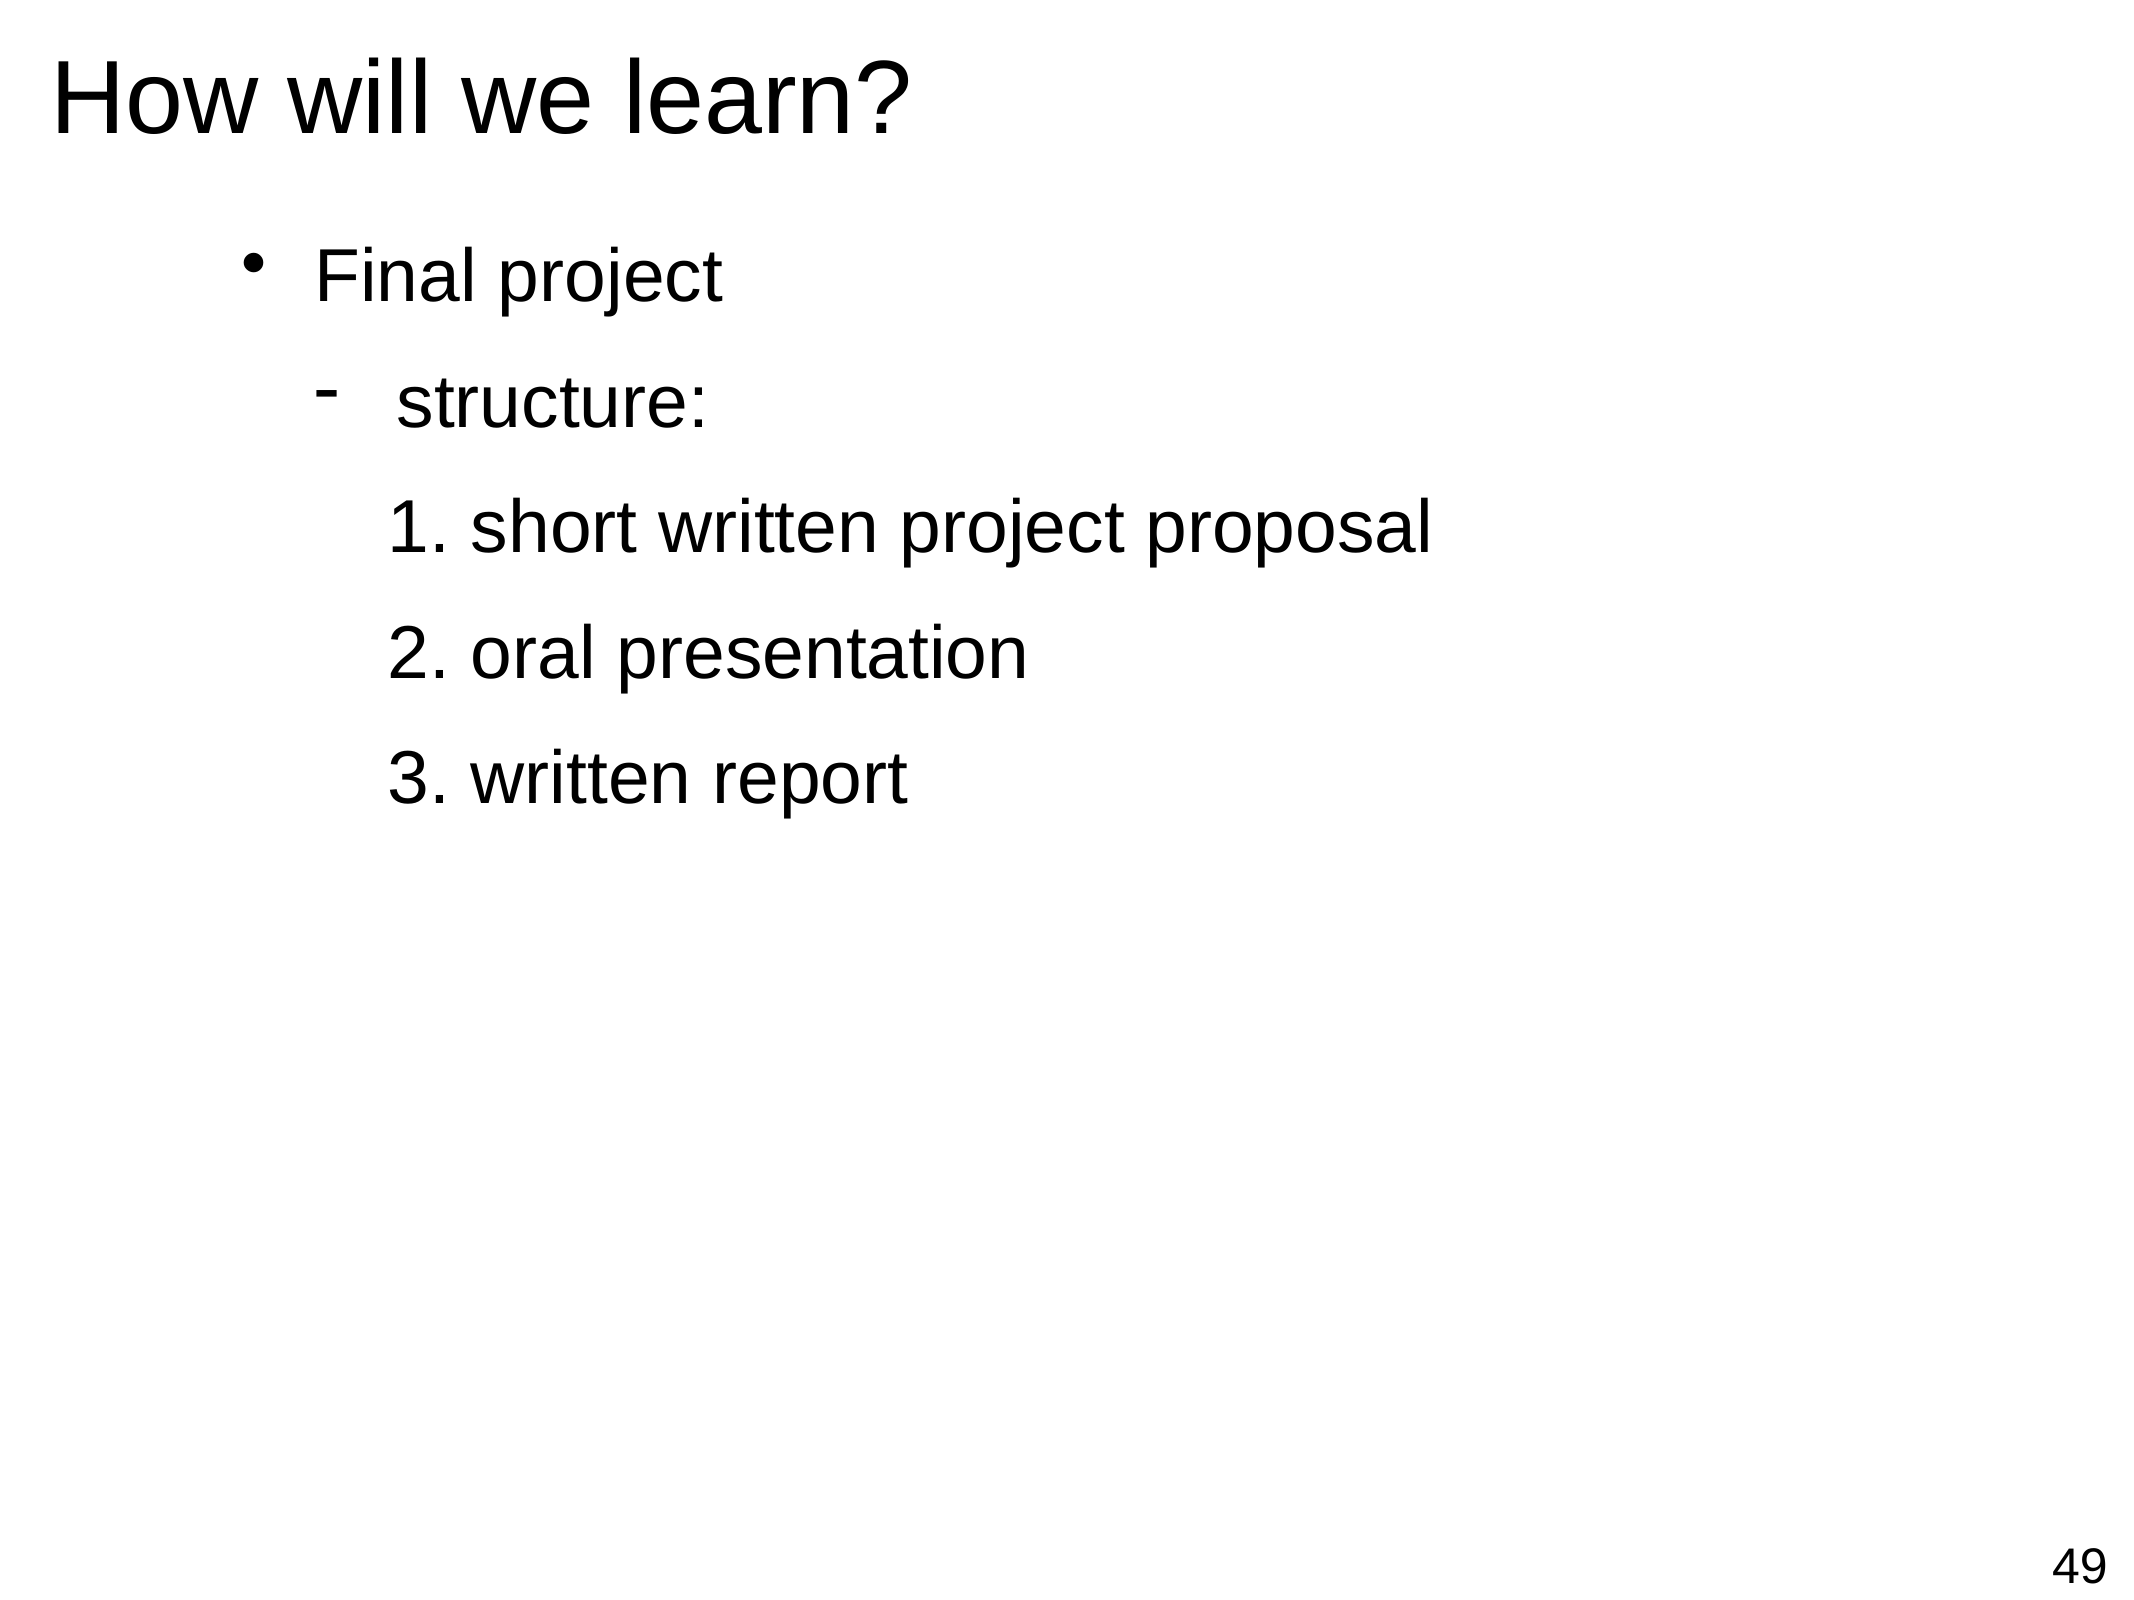

How will we learn?
Final project
structure:
short written project proposal
oral presentation
written report
49